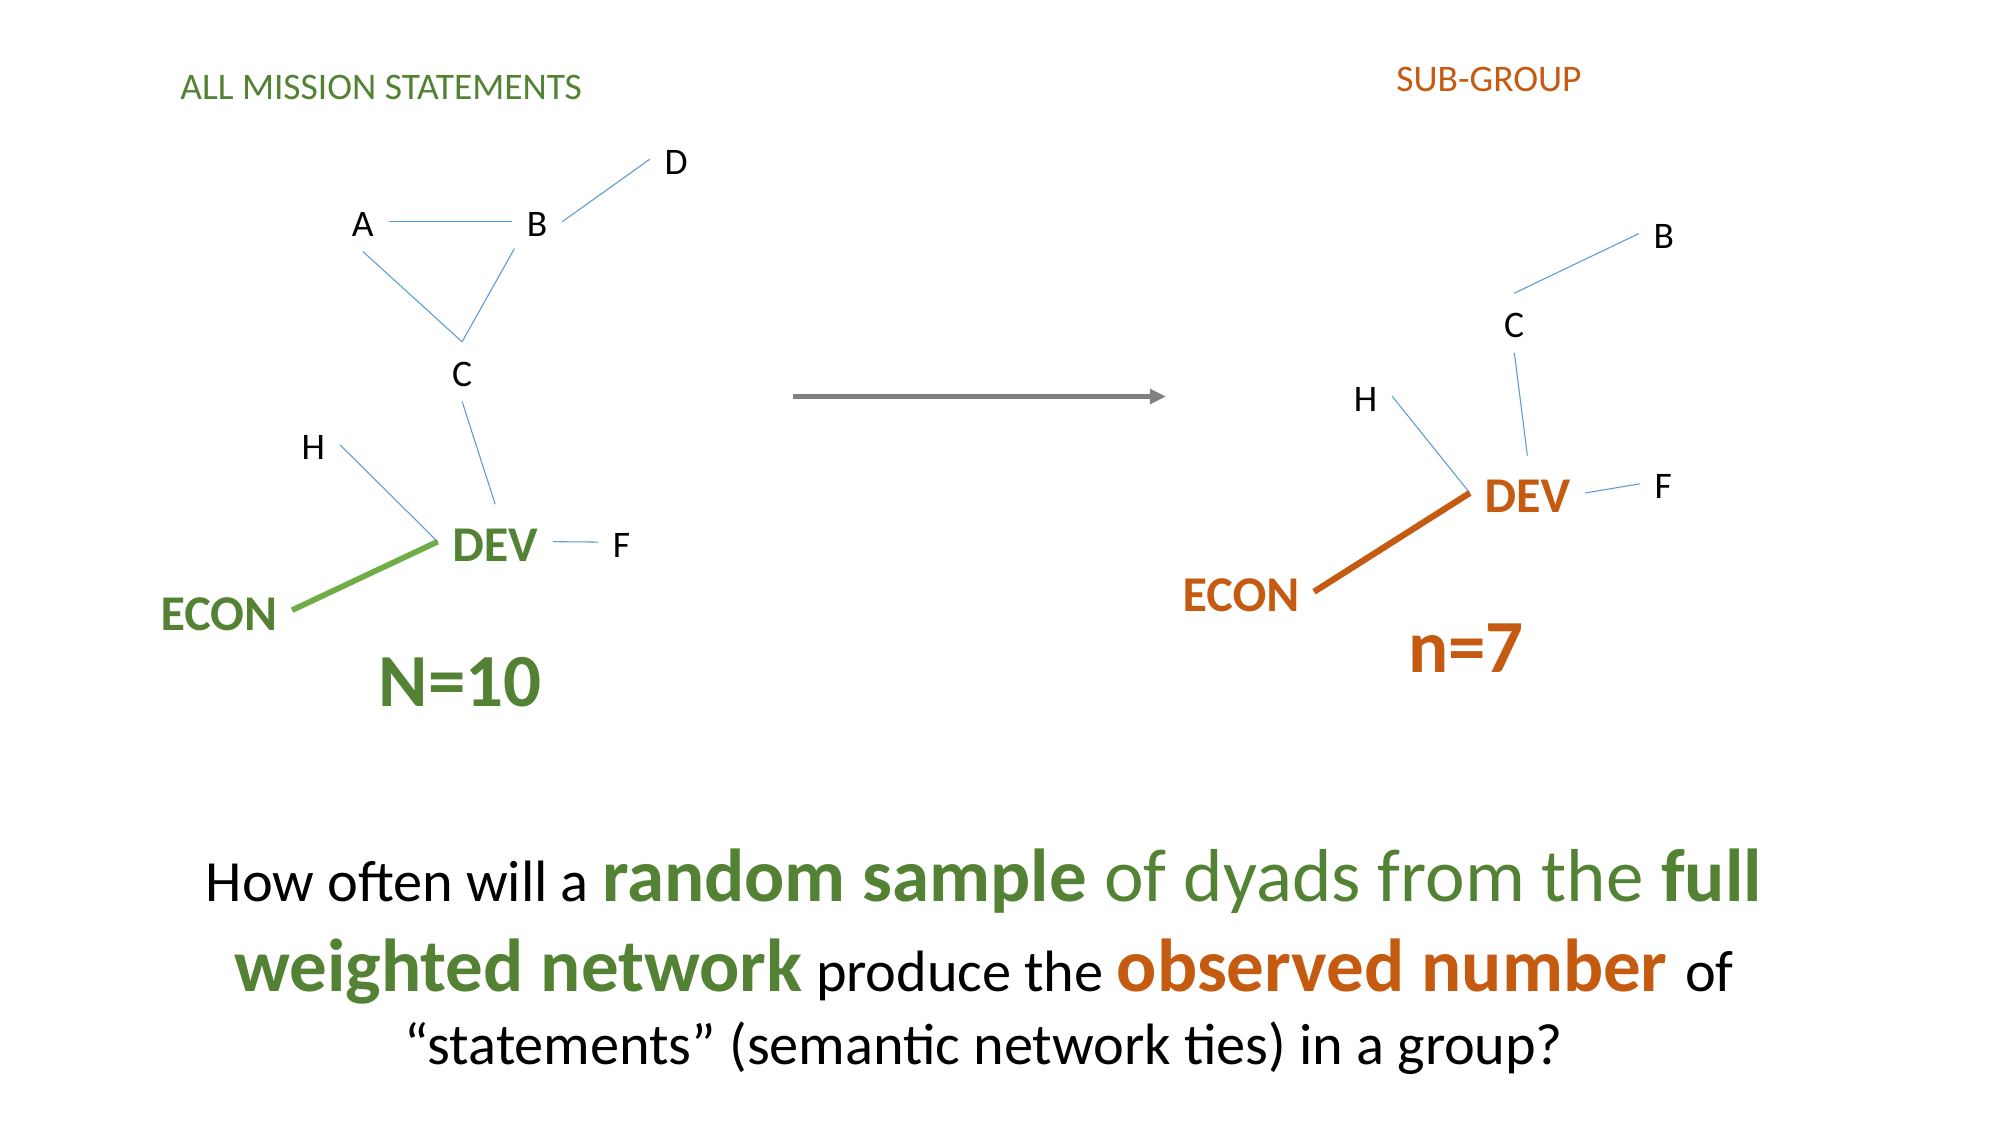

SUB-GROUP
ALL MISSION STATEMENTS
D
A
B
B
C
C
H
H
F
DEV
DEV
F
ECON
ECON
n=7
N=10
How often will a random sample of dyads from the full weighted network produce the observed number of “statements” (semantic network ties) in a group?